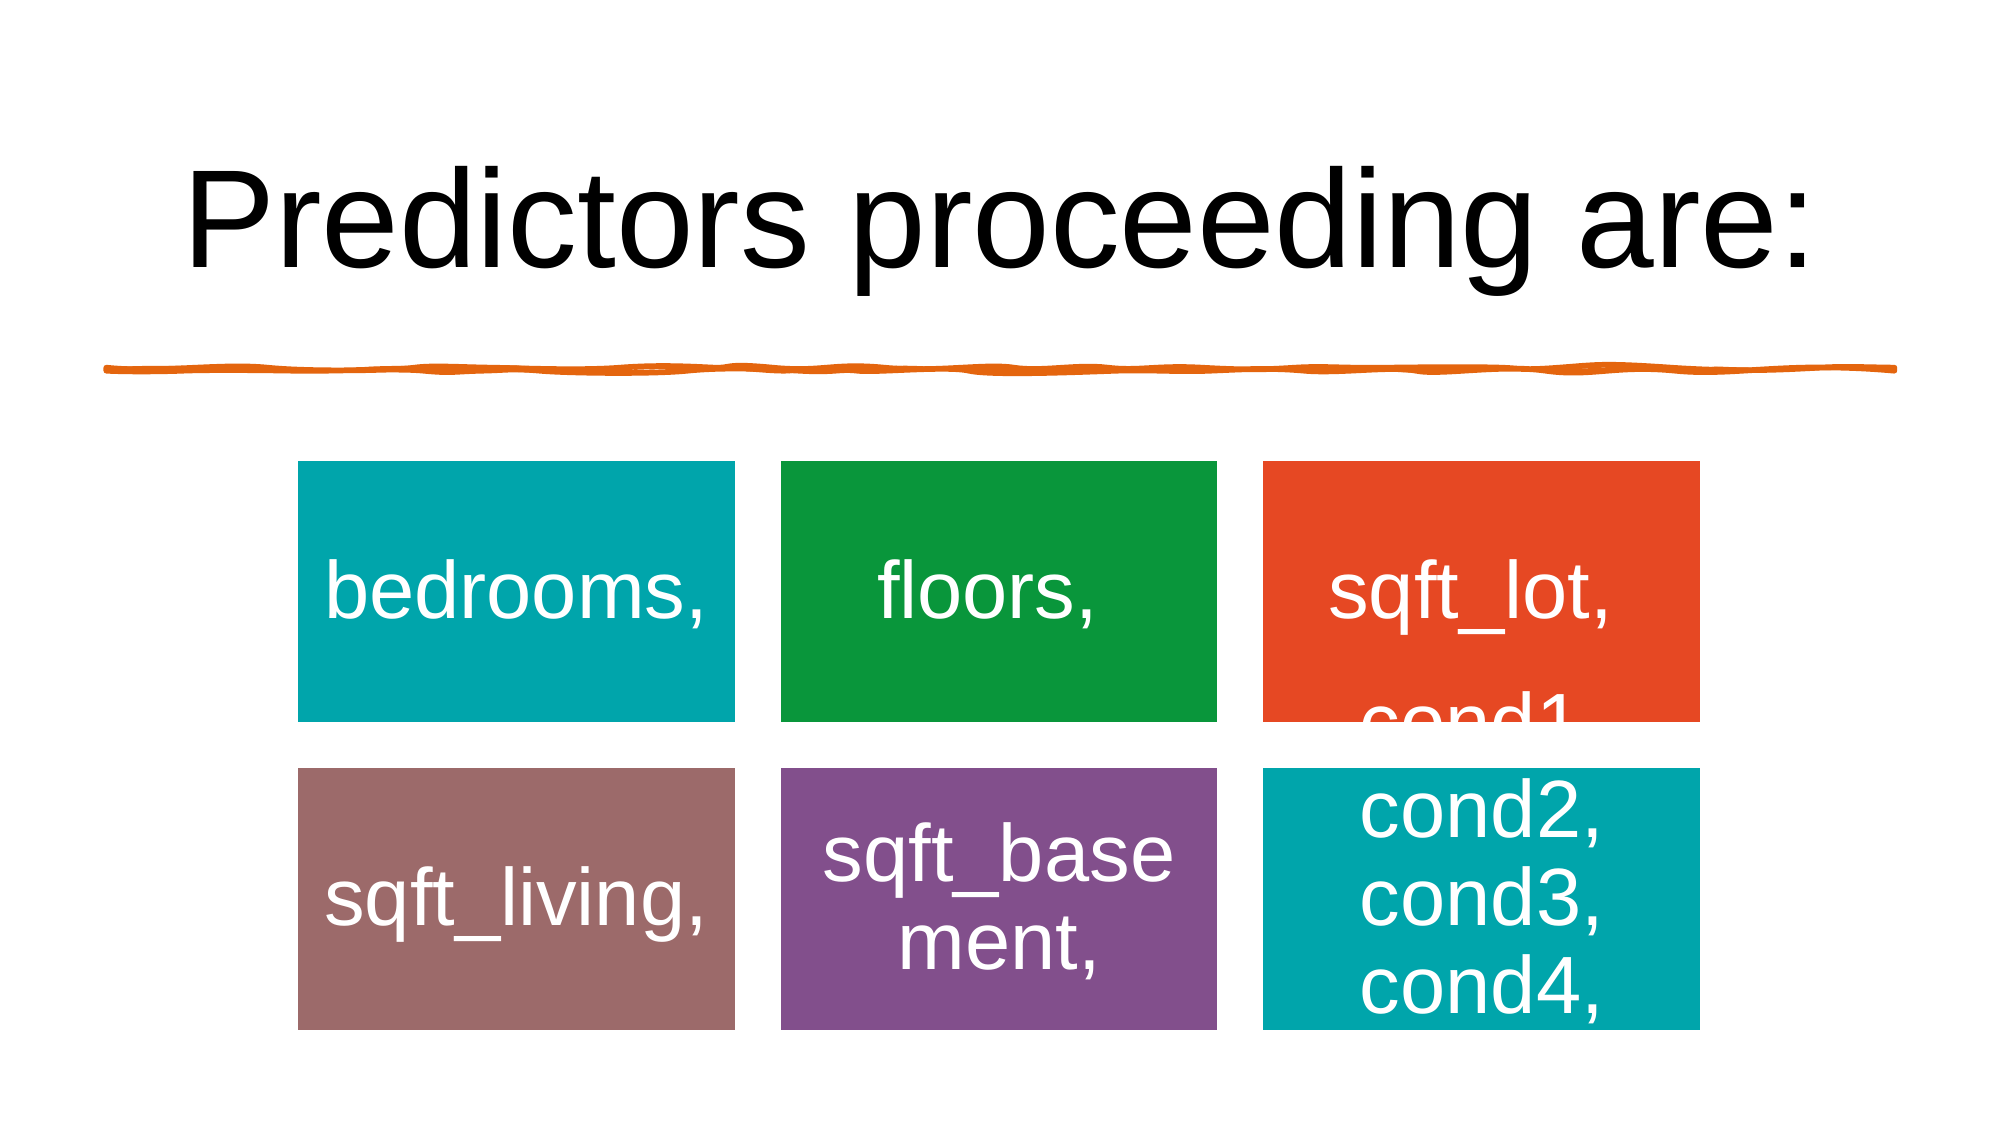

# Predictors proceeding are:

bedrooms,
floors,
sqft_lot,
sqft_living,
sqft_basement,
cond1, cond2, cond3, cond4, cond5